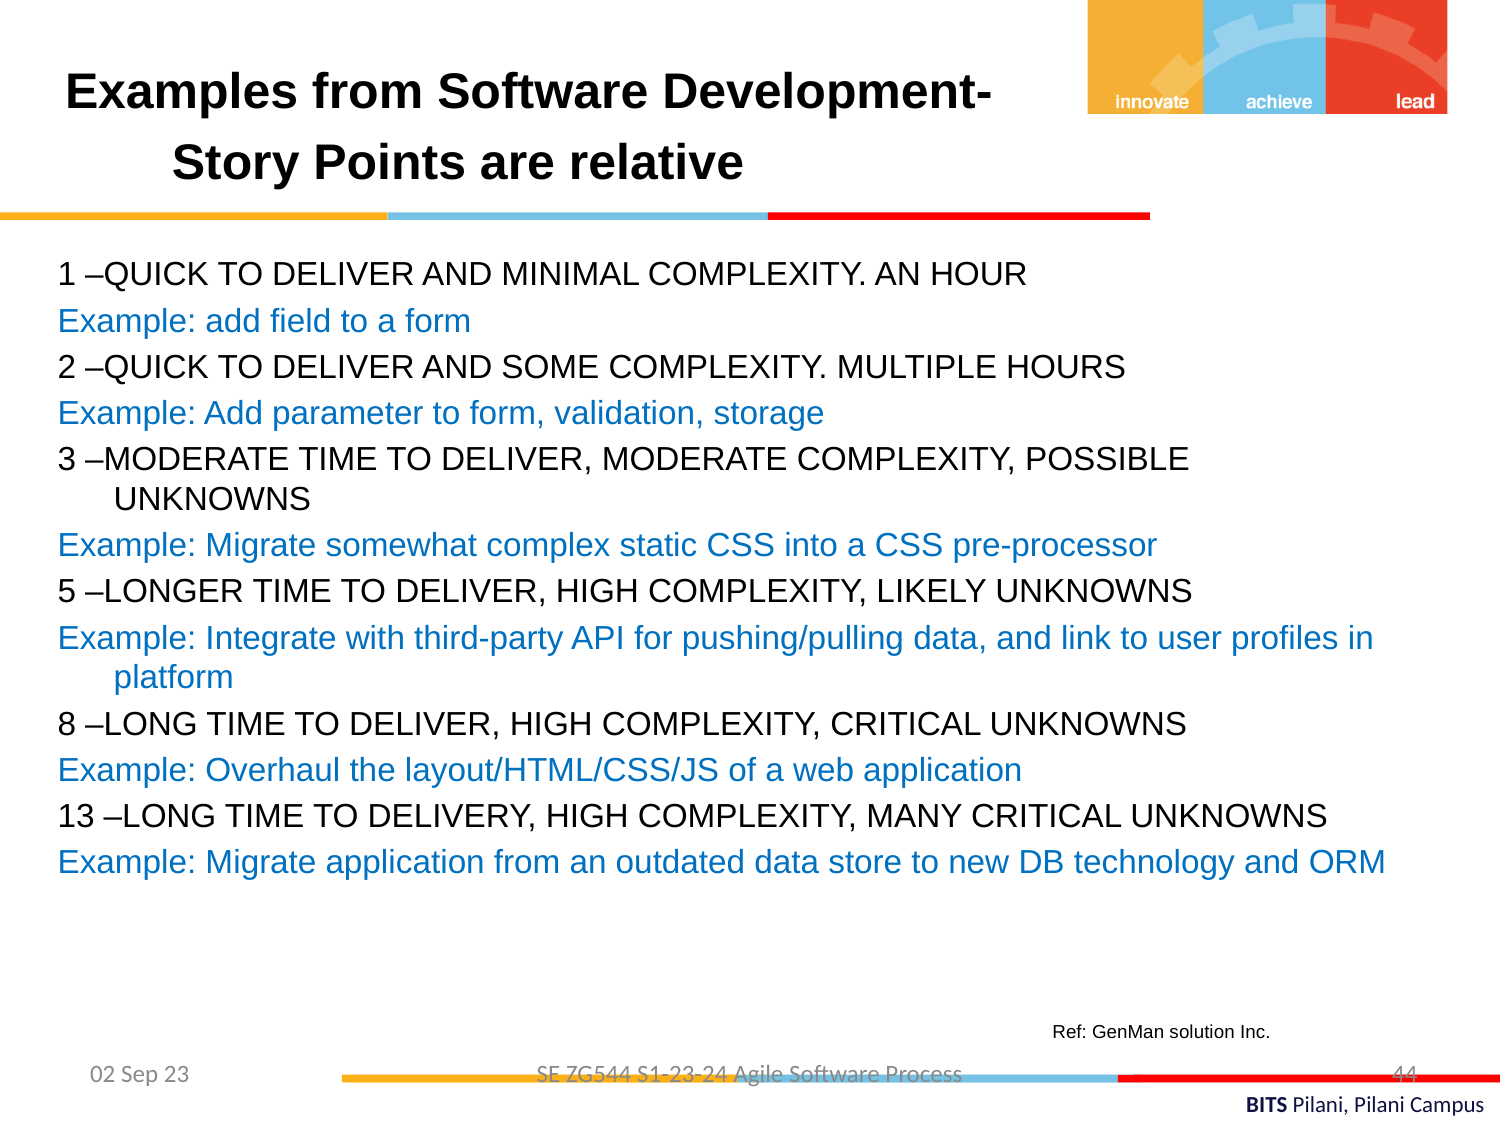

Examples from Software Development-Story Points are relative
1 –QUICK TO DELIVER AND MINIMAL COMPLEXITY. AN HOUR
Example: add field to a form
2 –QUICK TO DELIVER AND SOME COMPLEXITY. MULTIPLE HOURS
Example: Add parameter to form, validation, storage
3 –MODERATE TIME TO DELIVER, MODERATE COMPLEXITY, POSSIBLE UNKNOWNS
Example: Migrate somewhat complex static CSS into a CSS pre-processor
5 –LONGER TIME TO DELIVER, HIGH COMPLEXITY, LIKELY UNKNOWNS
Example: Integrate with third-party API for pushing/pulling data, and link to user profiles in platform
8 –LONG TIME TO DELIVER, HIGH COMPLEXITY, CRITICAL UNKNOWNS
Example: Overhaul the layout/HTML/CSS/JS of a web application
13 –LONG TIME TO DELIVERY, HIGH COMPLEXITY, MANY CRITICAL UNKNOWNS
Example: Migrate application from an outdated data store to new DB technology and ORM
Ref: GenMan solution Inc.
44
02 Sep 23
SE ZG544 S1-23-24 Agile Software Process